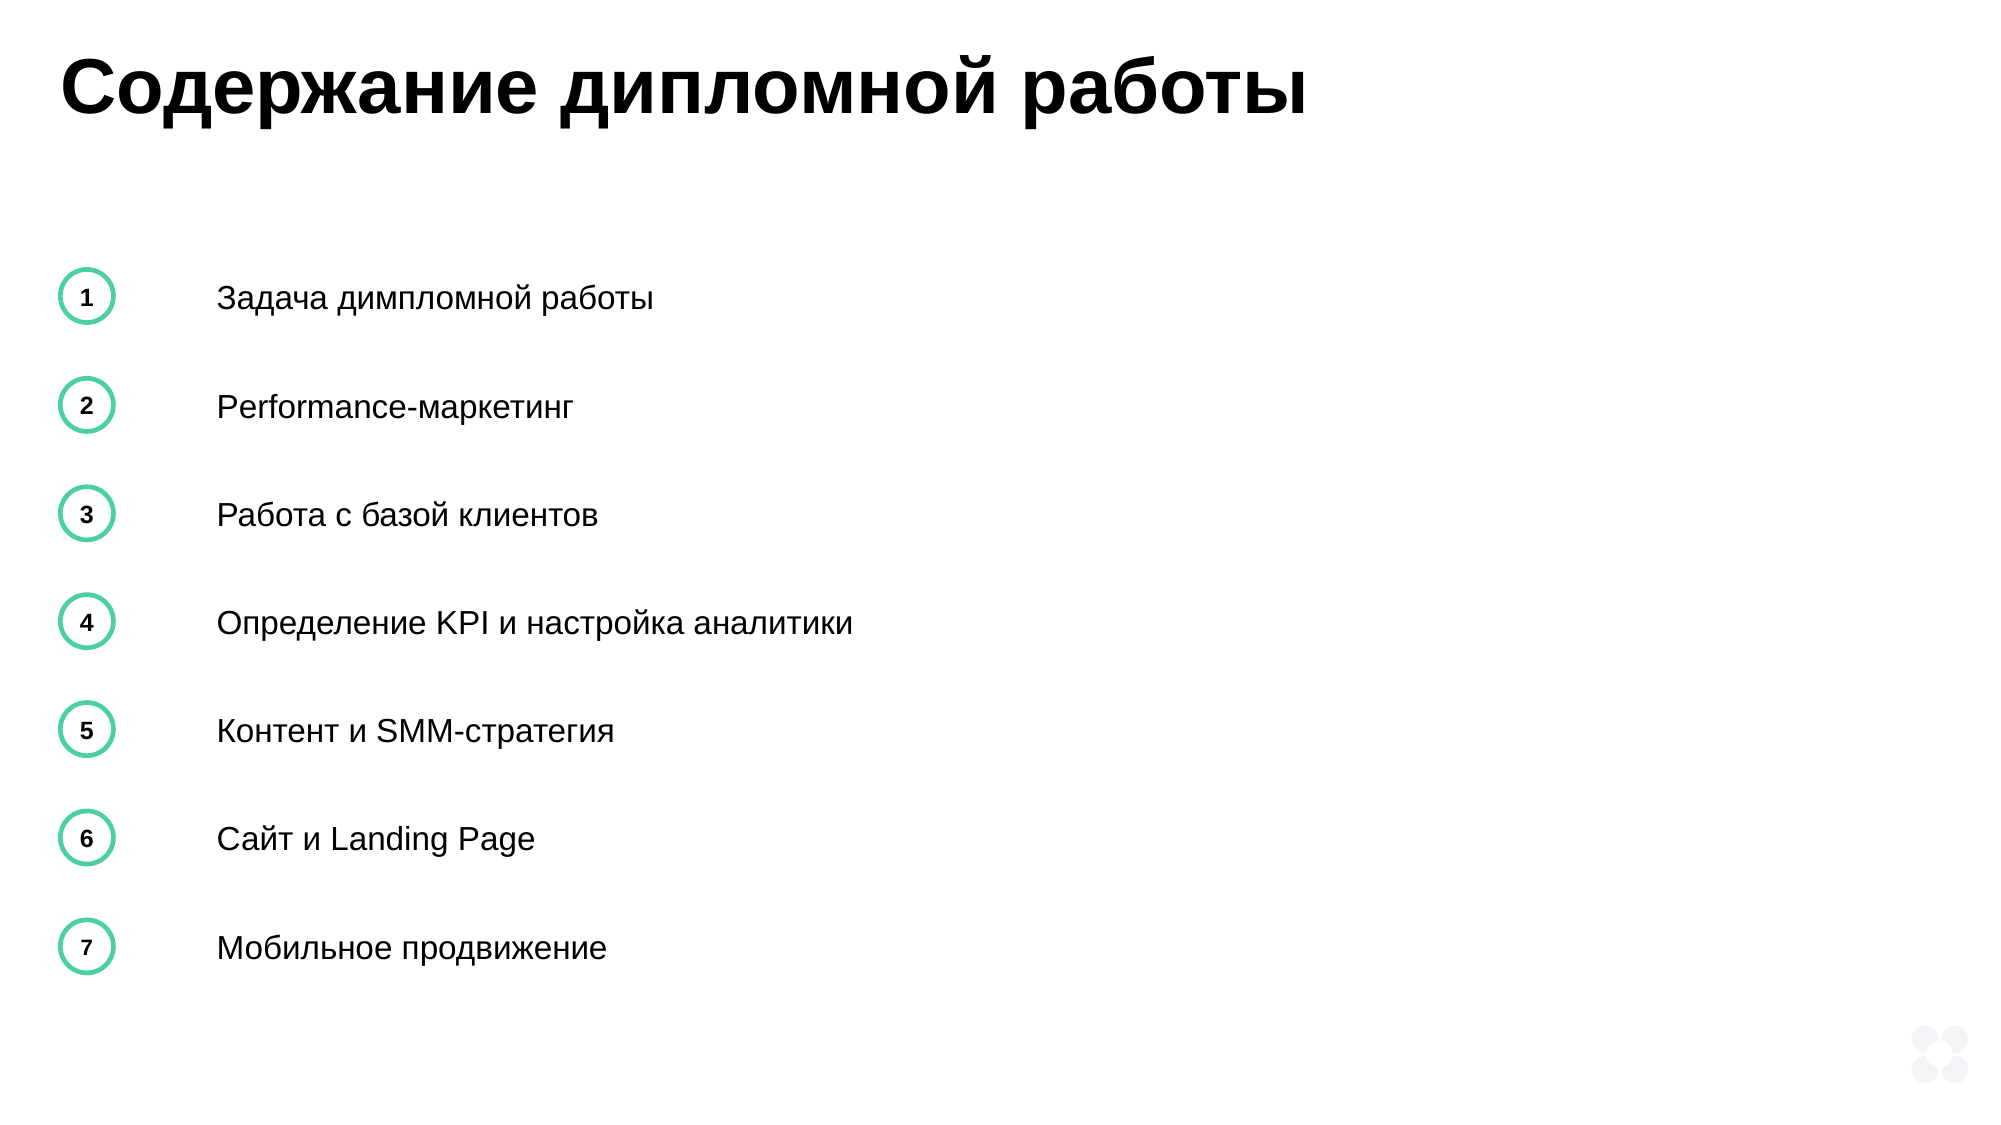

Содержание дипломной работы
Задача димпломной работы
1
Performance-маркетинг
2
Работа с базой клиентов
3
Определение KPI и настройка аналитики
4
Контент и SMM-стратегия
5
6
Сайт и Landing Page
Мобильное продвижение
7